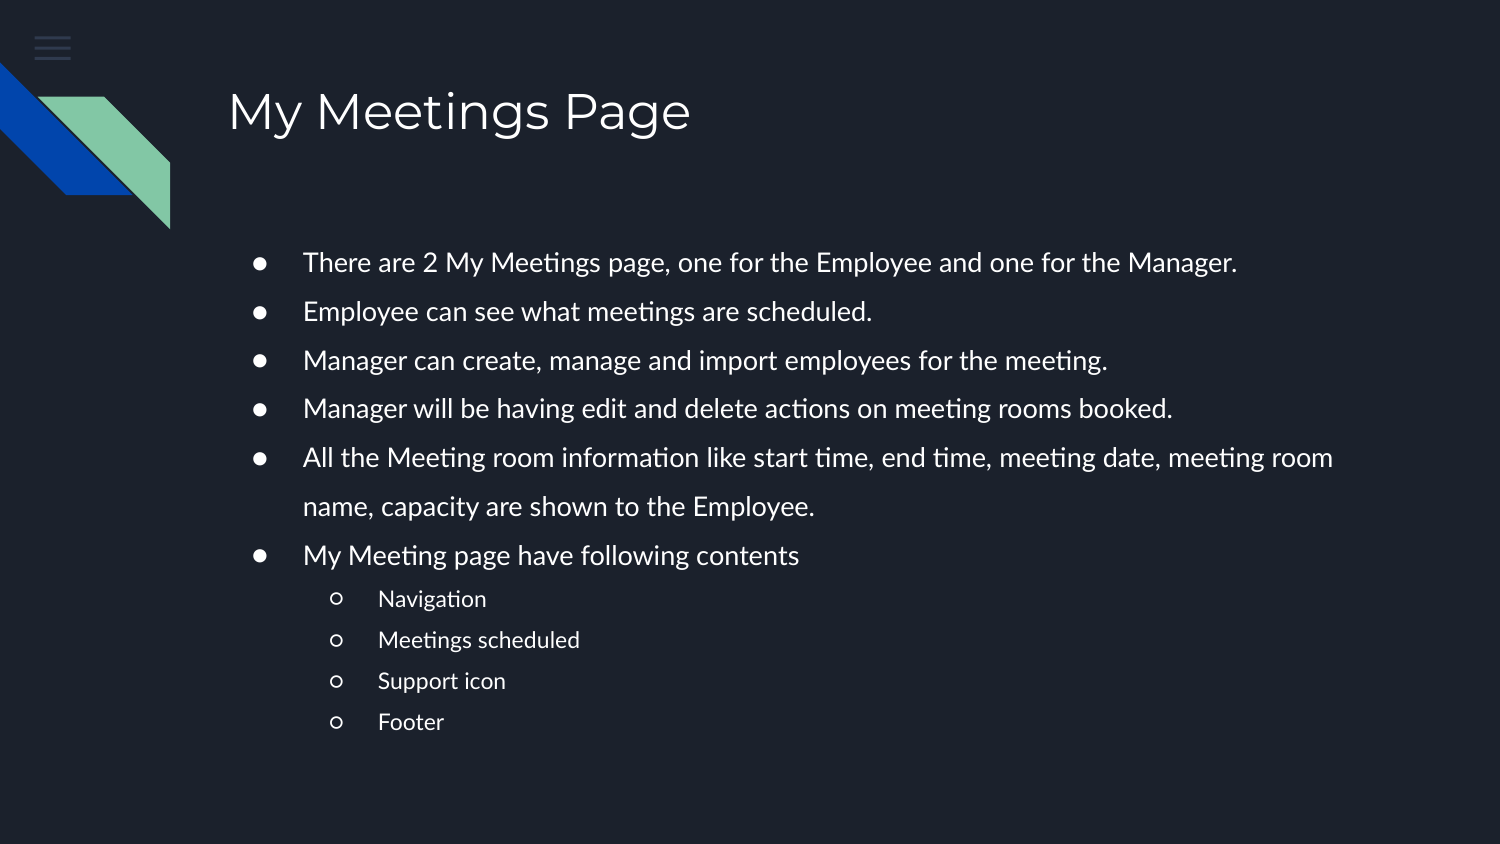

# My Meetings Page
There are 2 My Meetings page, one for the Employee and one for the Manager.
Employee can see what meetings are scheduled.
Manager can create, manage and import employees for the meeting.
Manager will be having edit and delete actions on meeting rooms booked.
All the Meeting room information like start time, end time, meeting date, meeting room name, capacity are shown to the Employee.
My Meeting page have following contents
Navigation
Meetings scheduled
Support icon
Footer